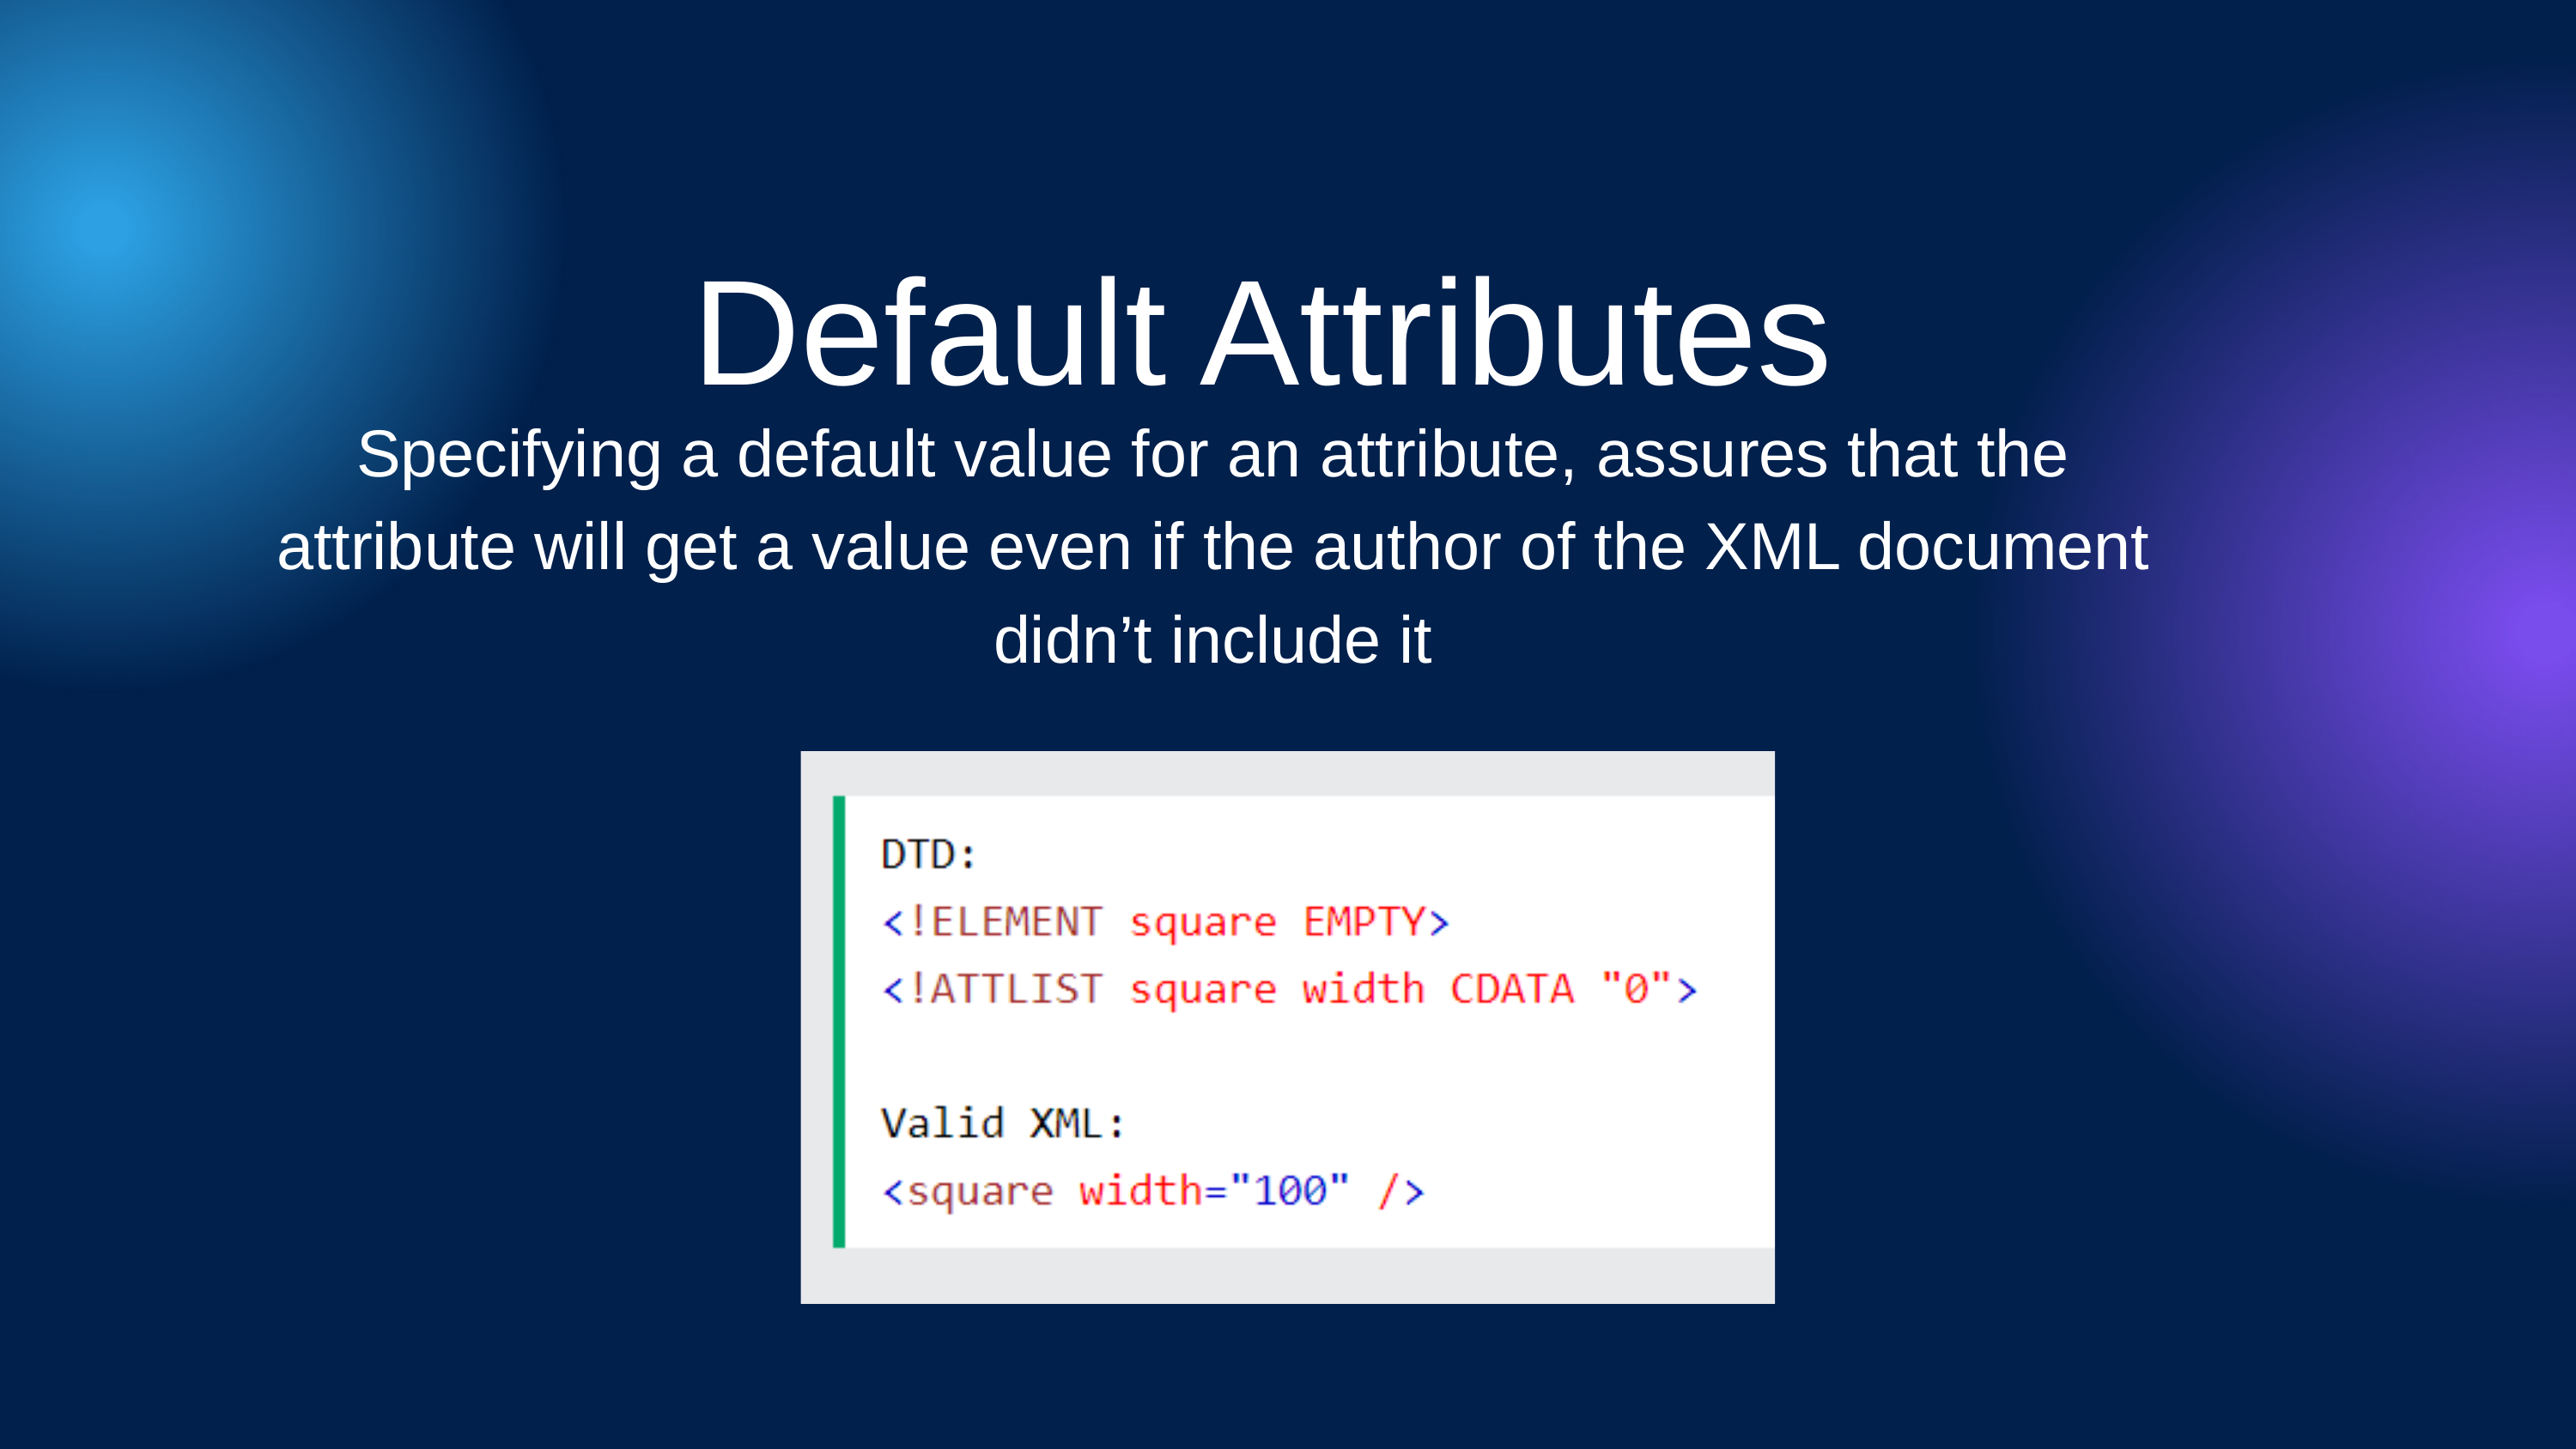

Default Attributes
Specifying a default value for an attribute, assures that the attribute will get a value even if the author of the XML document didn’t include it